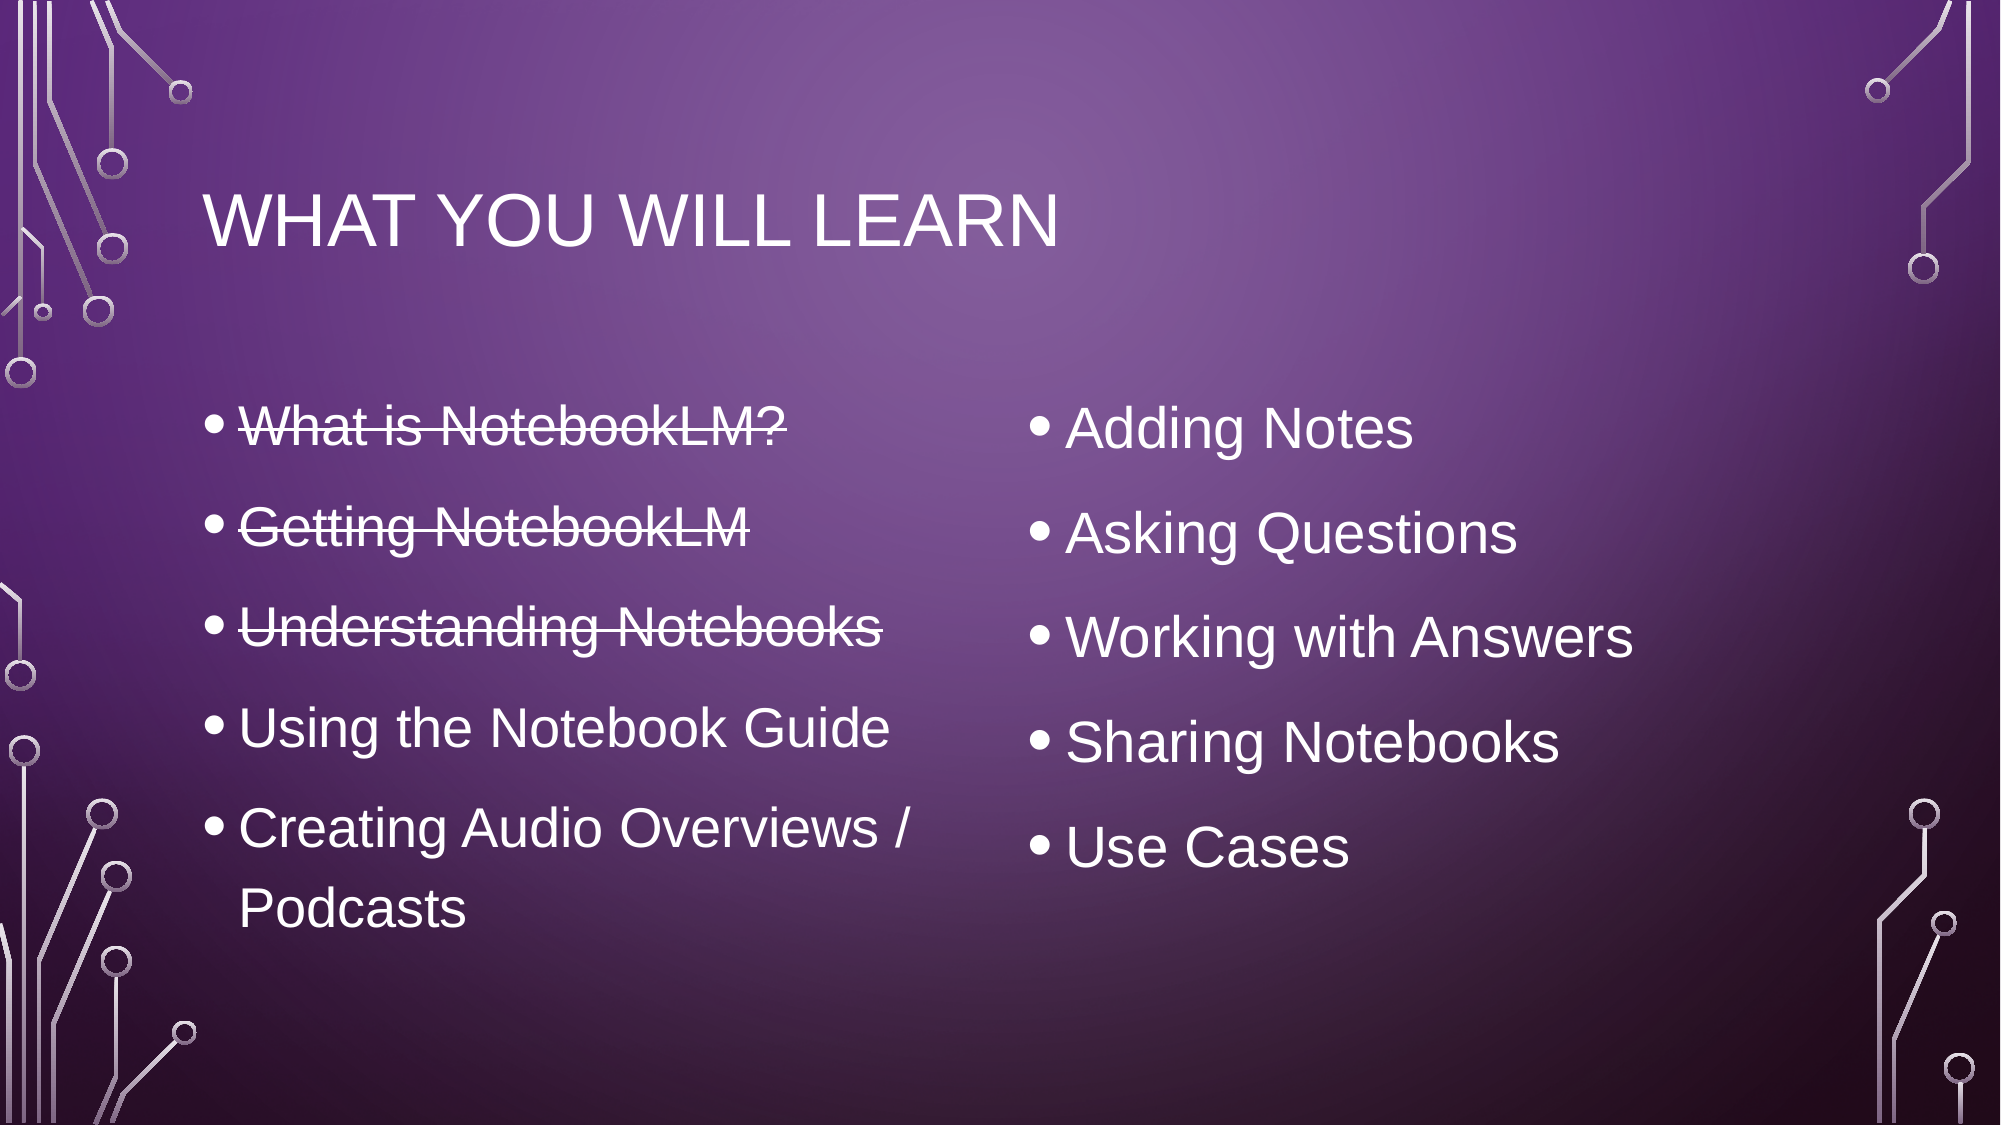

# What you will learn
What is NotebookLM?
Getting NotebookLM
Understanding Notebooks
Using the Notebook Guide
Creating Audio Overviews / Podcasts
Adding Notes
Asking Questions
Working with Answers
Sharing Notebooks
Use Cases